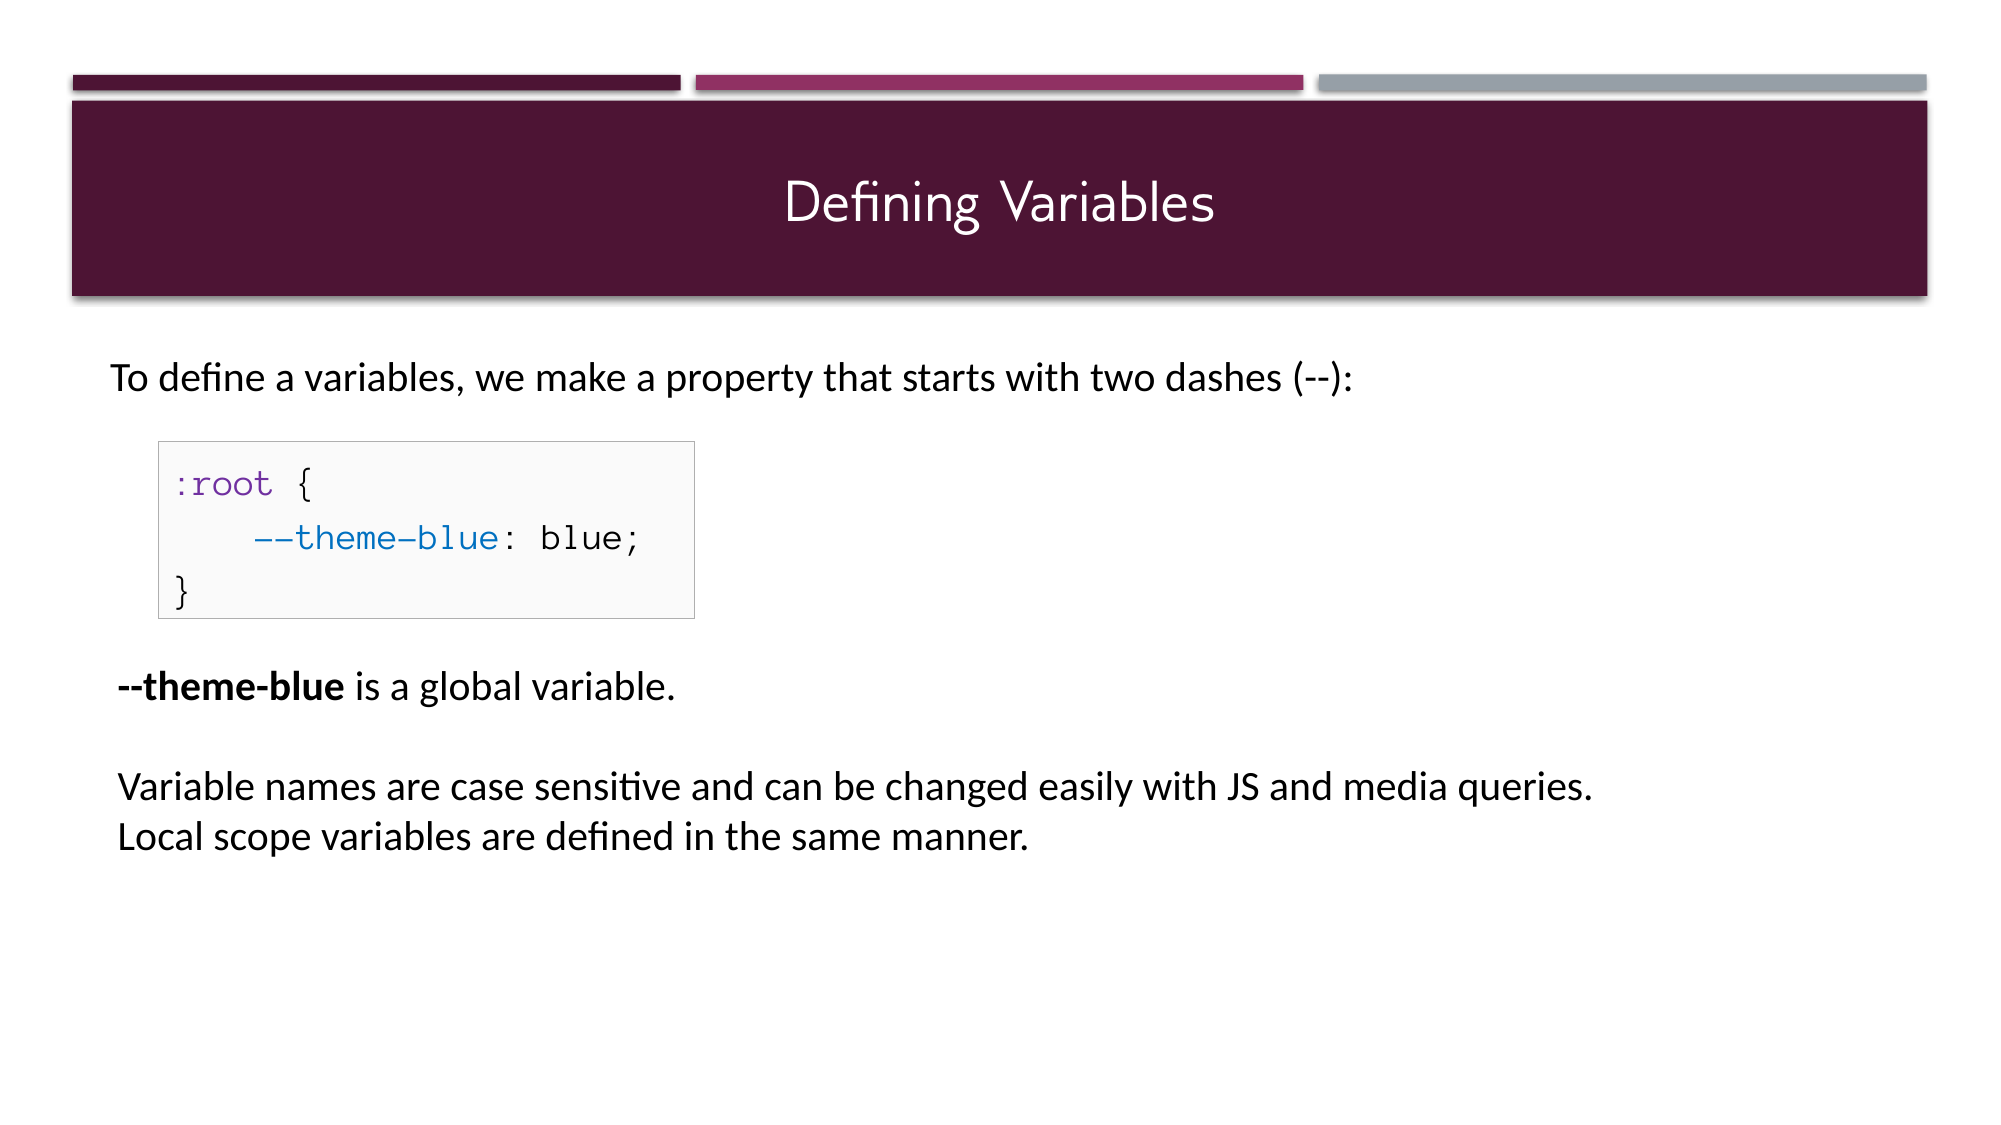

# Defining Variables
To define a variables, we make a property that starts with two dashes (--):
:root {
    --theme-blue: blue;
}
--theme-blue is a global variable.

Variable names are case sensitive and can be changed easily with JS and media queries.
Local scope variables are defined in the same manner.